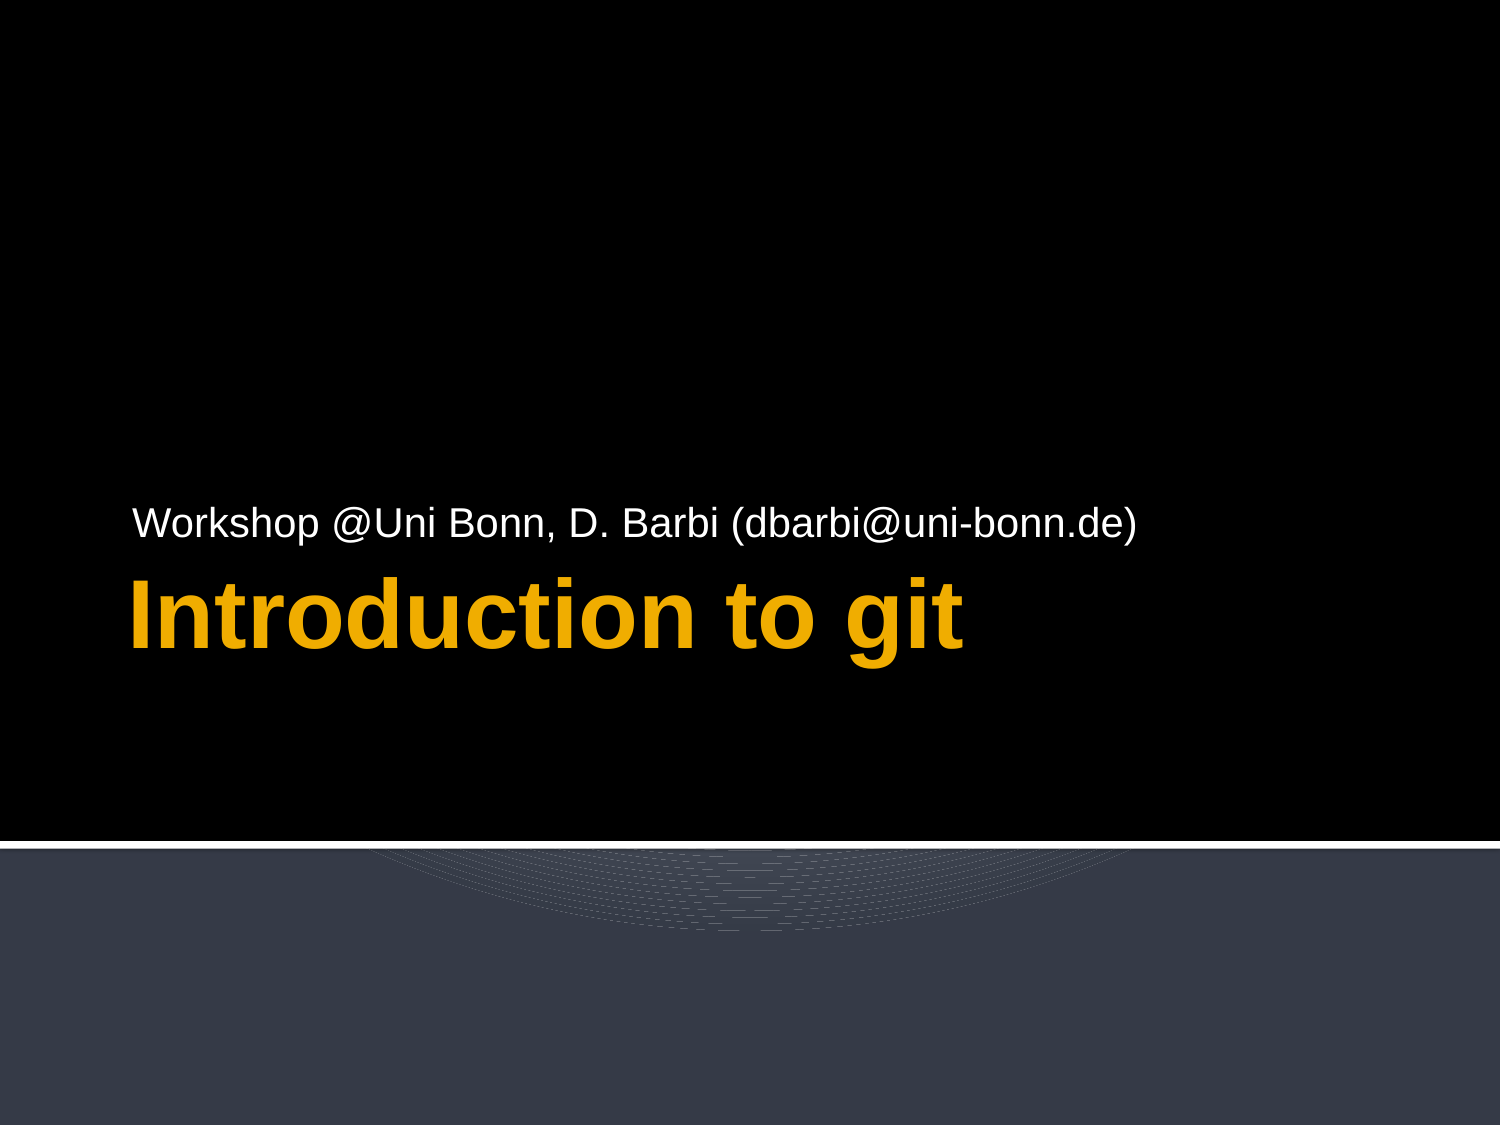

Workshop @Uni Bonn, D. Barbi (dbarbi@uni-bonn.de)
# Introduction to git